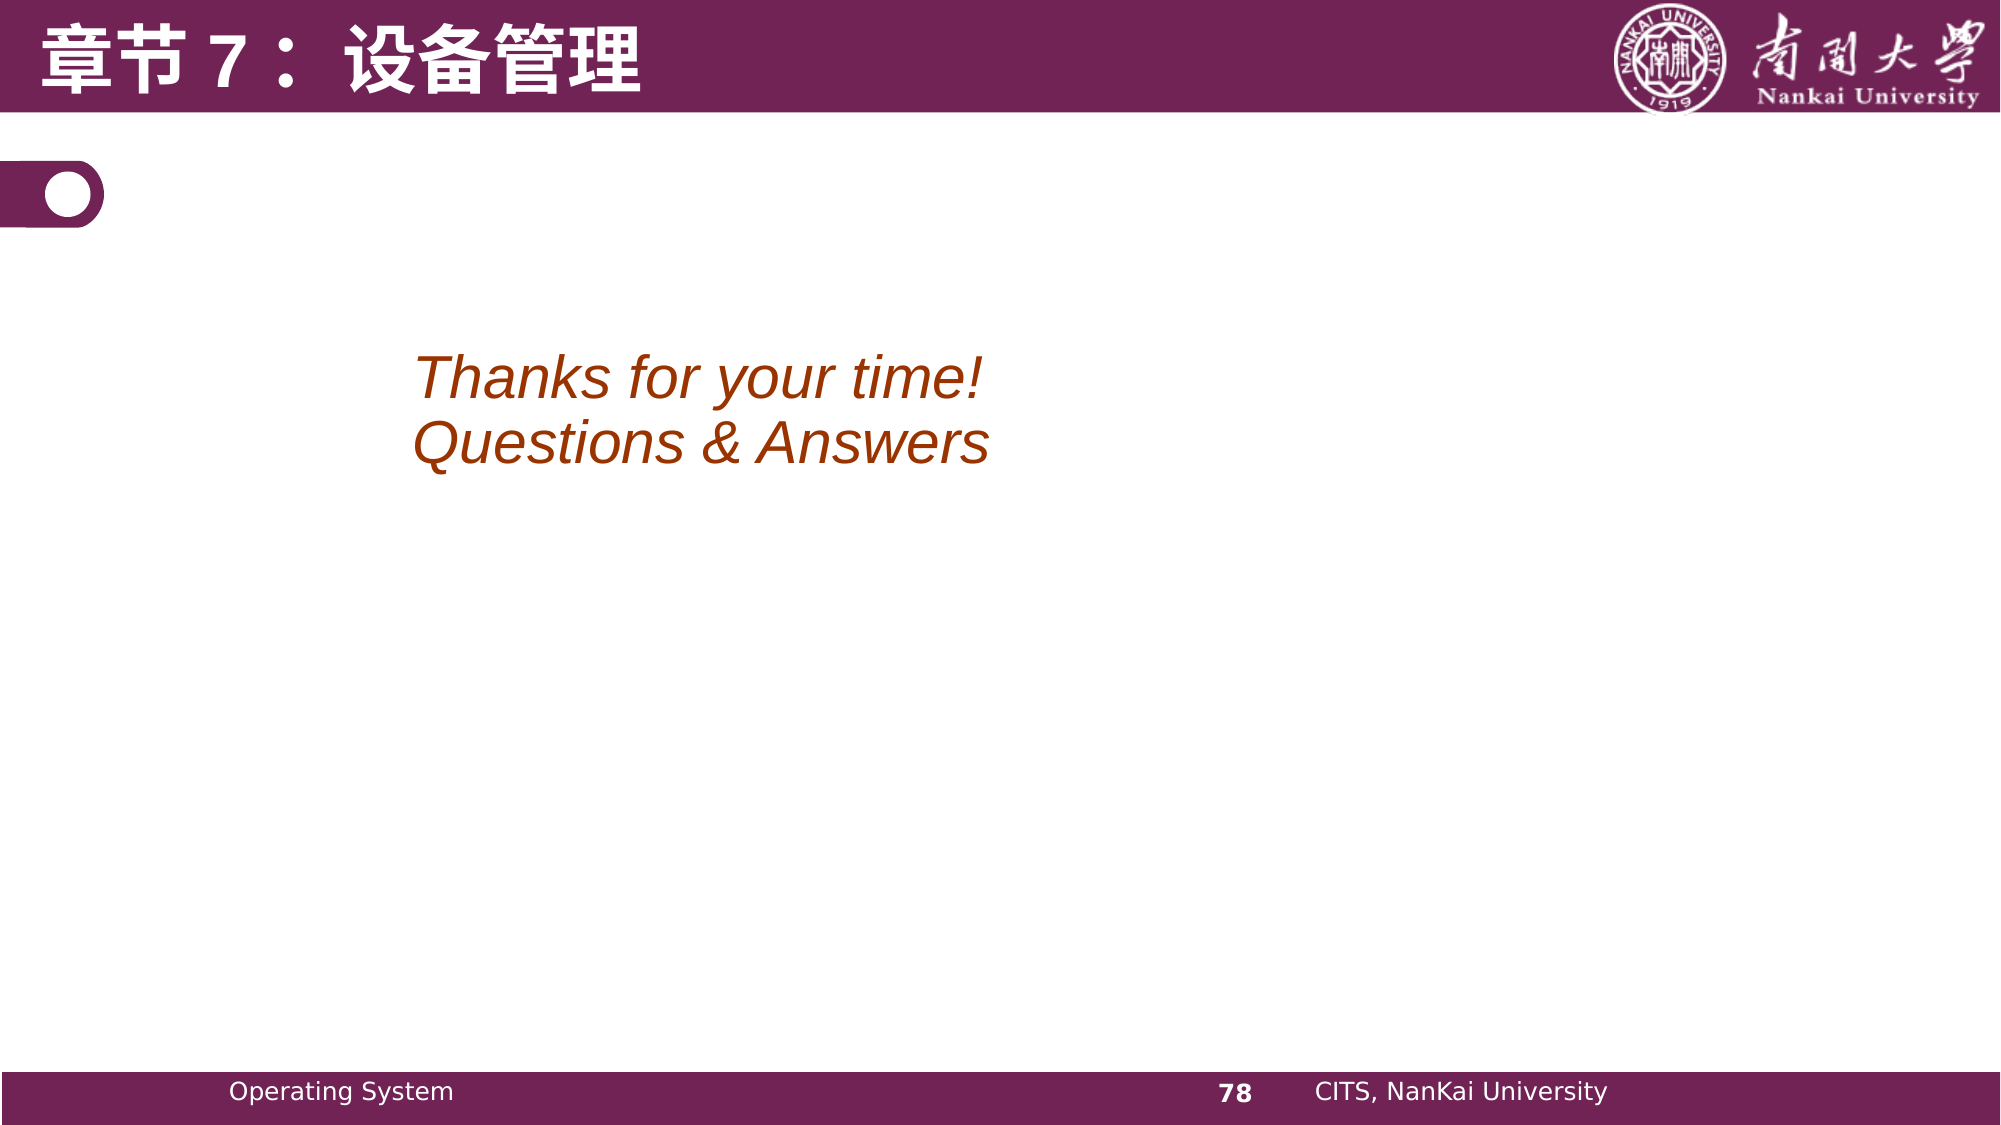

# Thanks for your time! Questions & Answers
Operating System
78
CITS, NanKai University